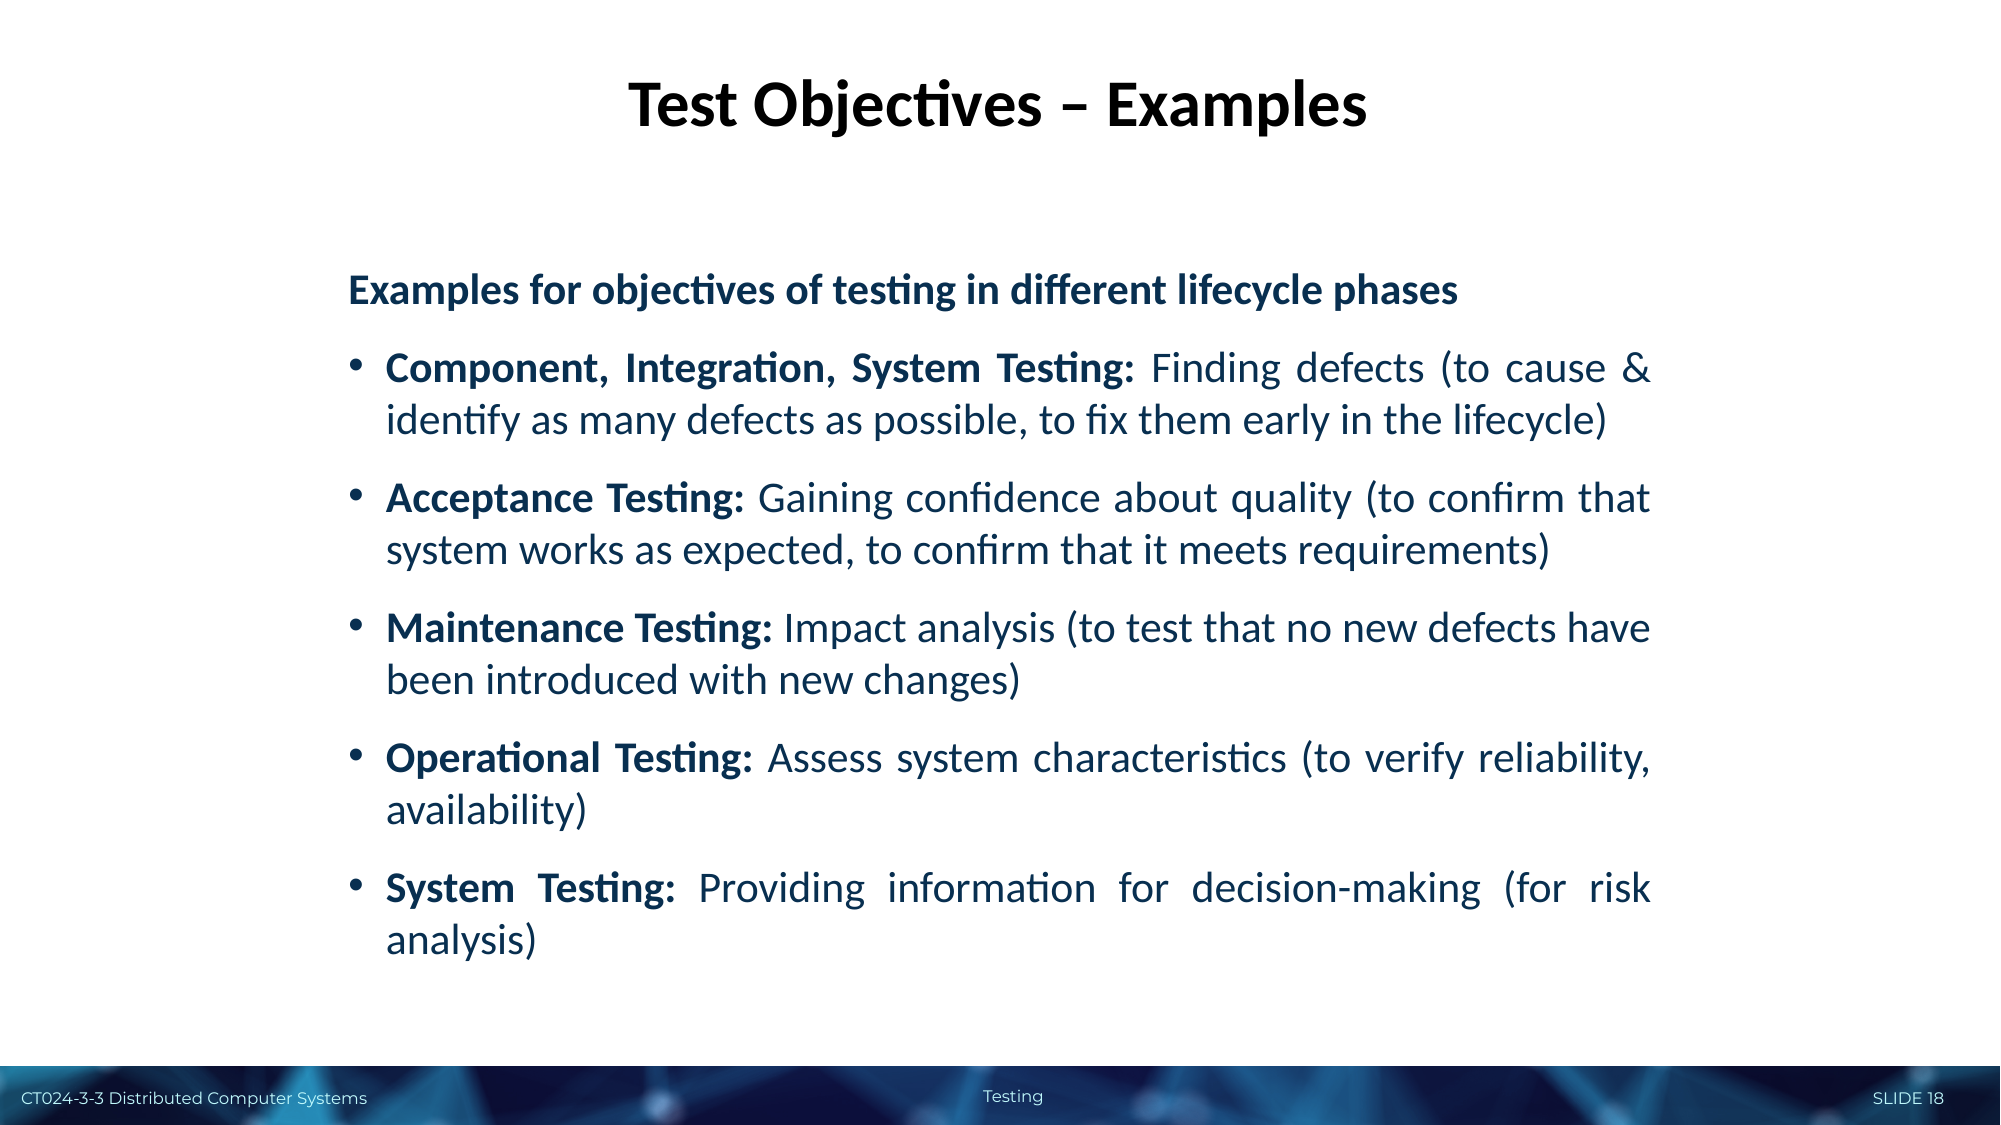

Test Objectives – Examples
Examples for objectives of testing in different lifecycle phases
Component, Integration, System Testing: Finding defects (to cause & identify as many defects as possible, to fix them early in the lifecycle)
Acceptance Testing: Gaining confidence about quality (to confirm that system works as expected, to confirm that it meets requirements)
Maintenance Testing: Impact analysis (to test that no new defects have been introduced with new changes)
Operational Testing: Assess system characteristics (to verify reliability, availability)
System Testing: Providing information for decision-making (for risk analysis)